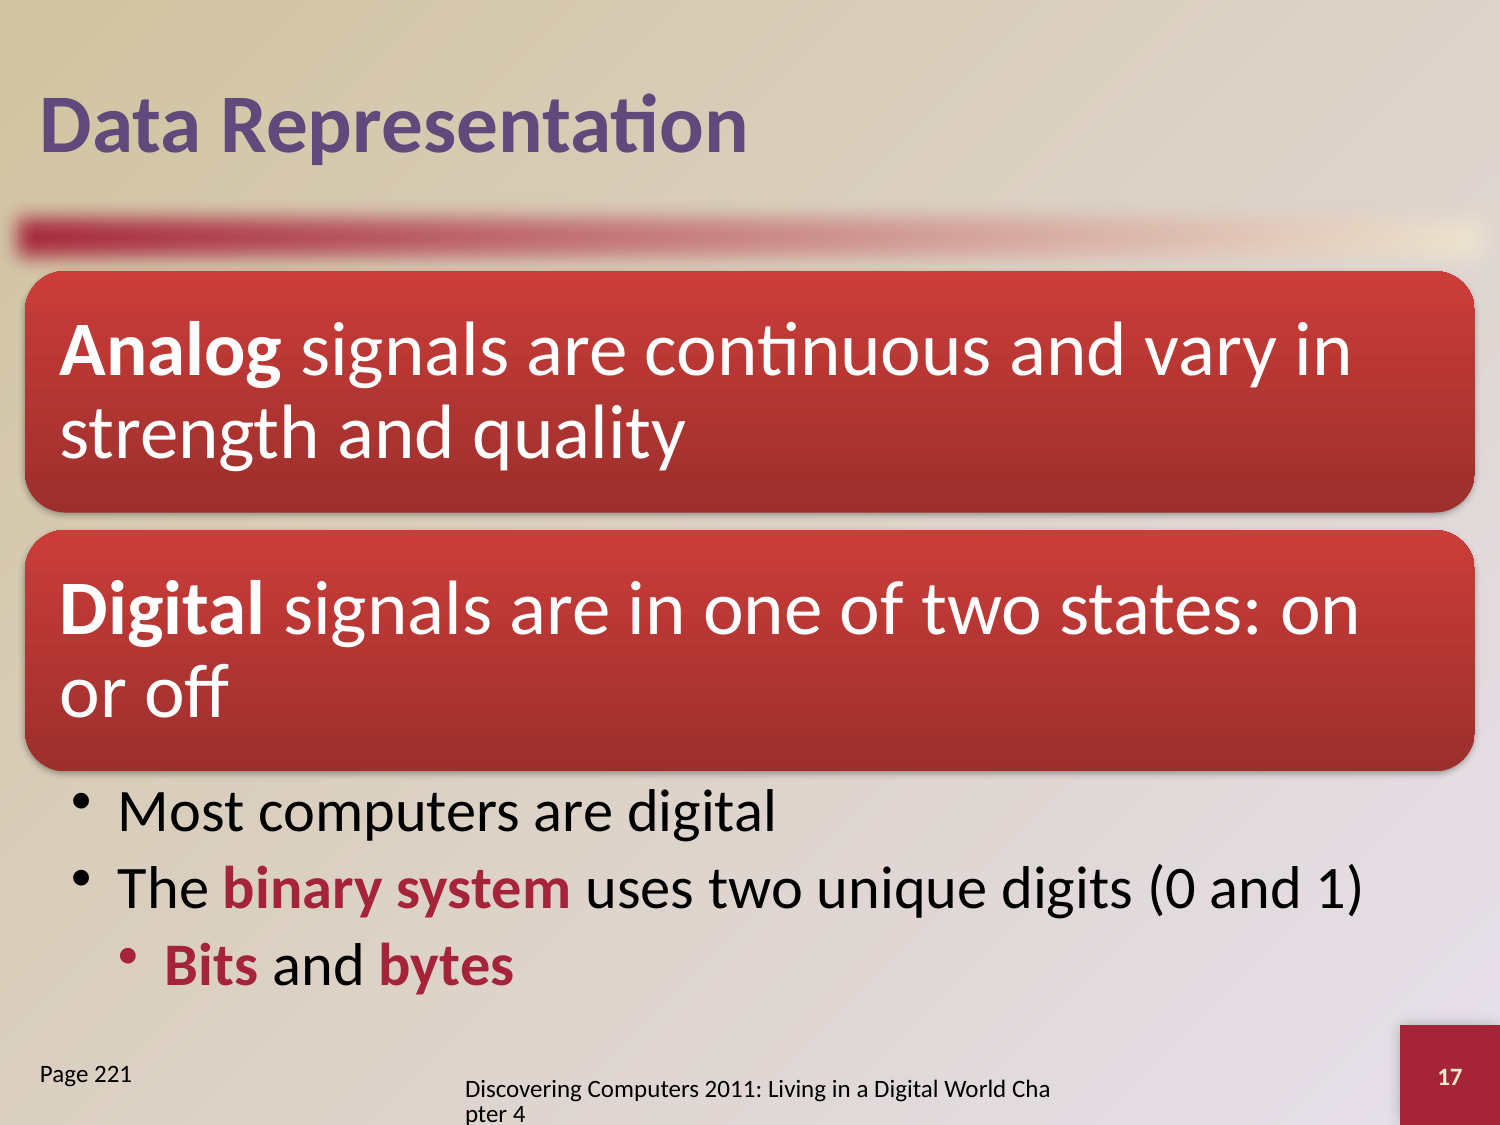

# Data Representation
Analog signals are continuous and vary in strength and quality
Digital signals are in one of two states: on or off
Most computers are digital
The binary system uses two unique digits (0 and 1)
Bits and bytes
17
Page 221
Discovering Computers 2011: Living in a Digital World Chapter 4